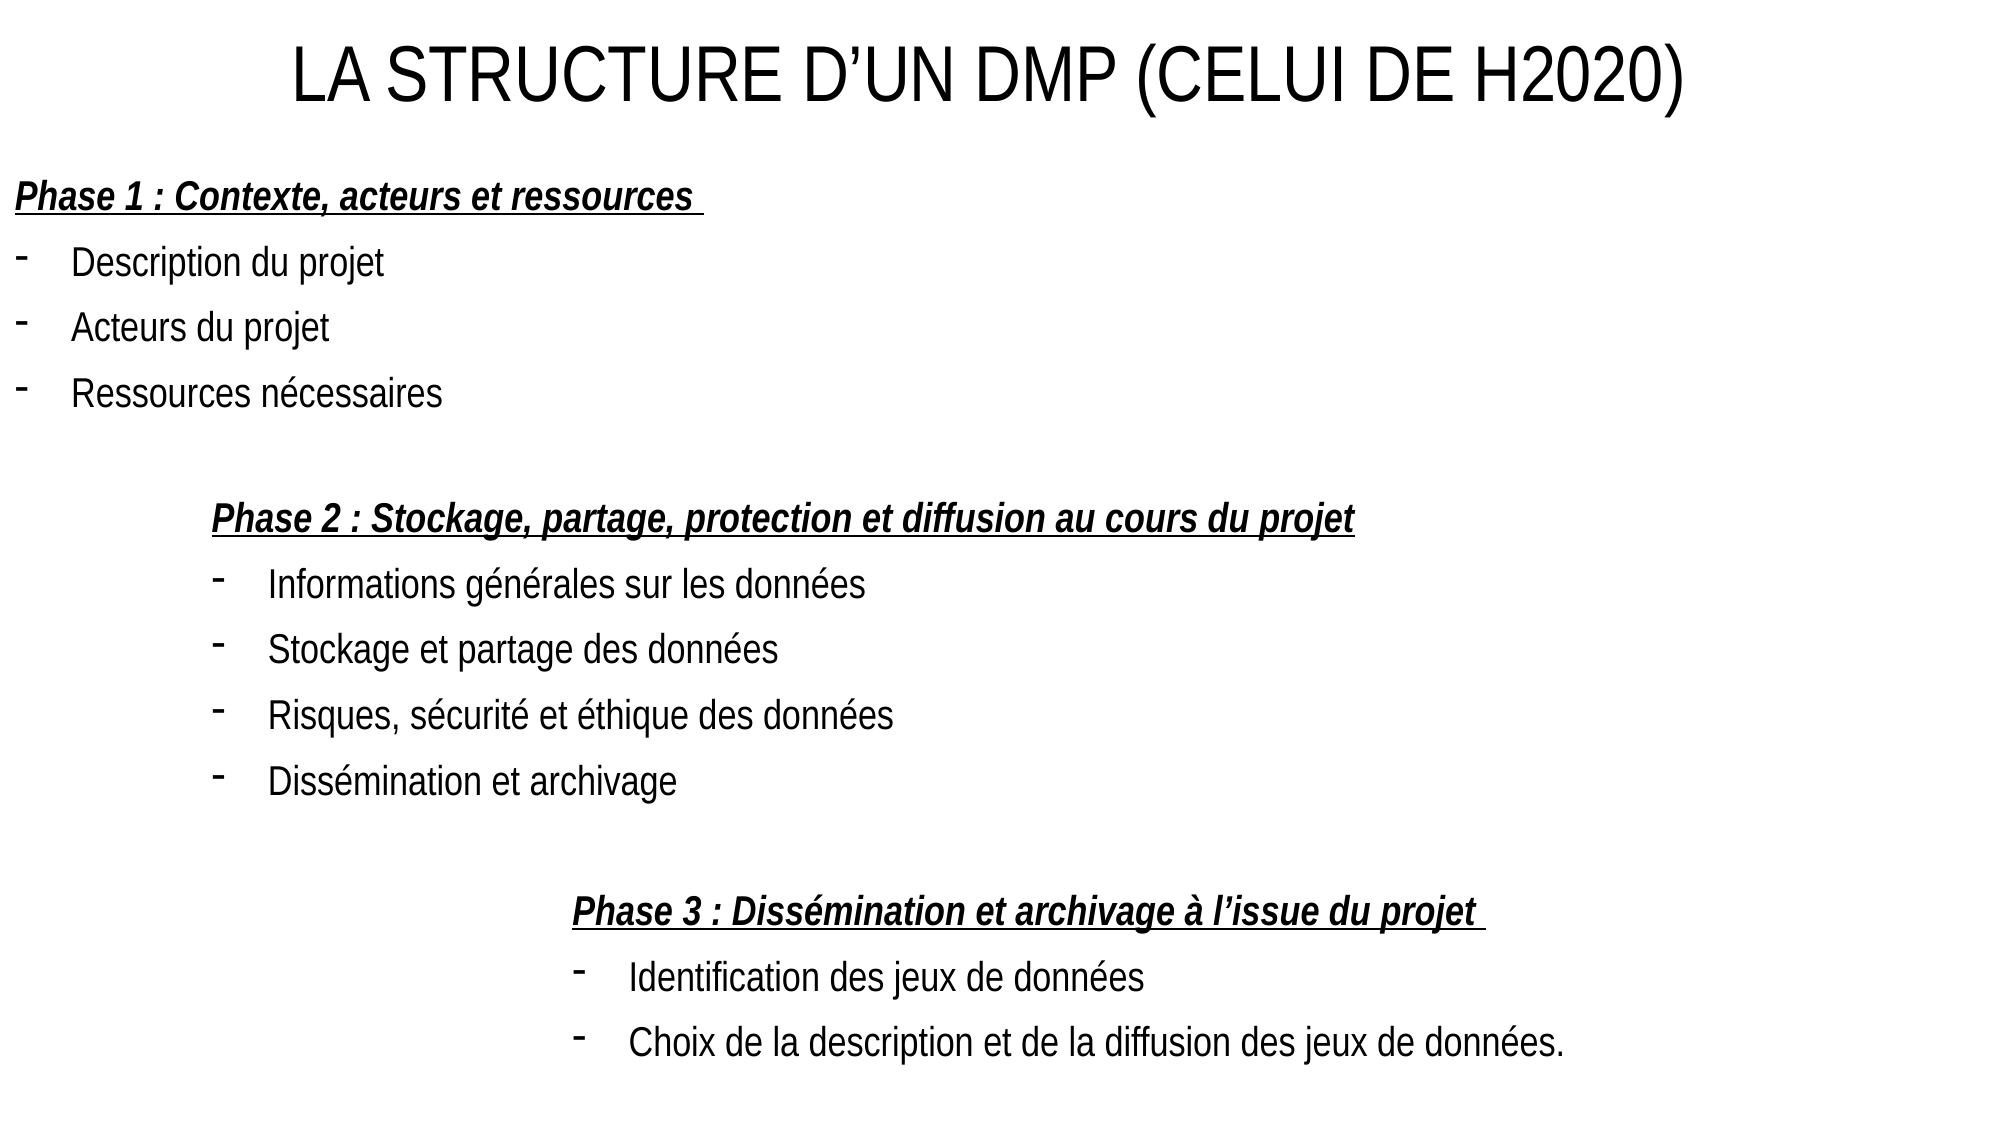

# La structure d’un DMP (Celui de H2020)

Phase 1 : Contexte, acteurs et ressources
Description du projet
Acteurs du projet
Ressources nécessaires

Phase 2 : Stockage, partage, protection et diffusion au cours du projet
Informations générales sur les données
Stockage et partage des données
Risques, sécurité et éthique des données
Dissémination et archivage

Phase 3 : Dissémination et archivage à l’issue du projet
Identification des jeux de données
Choix de la description et de la diffusion des jeux de données.